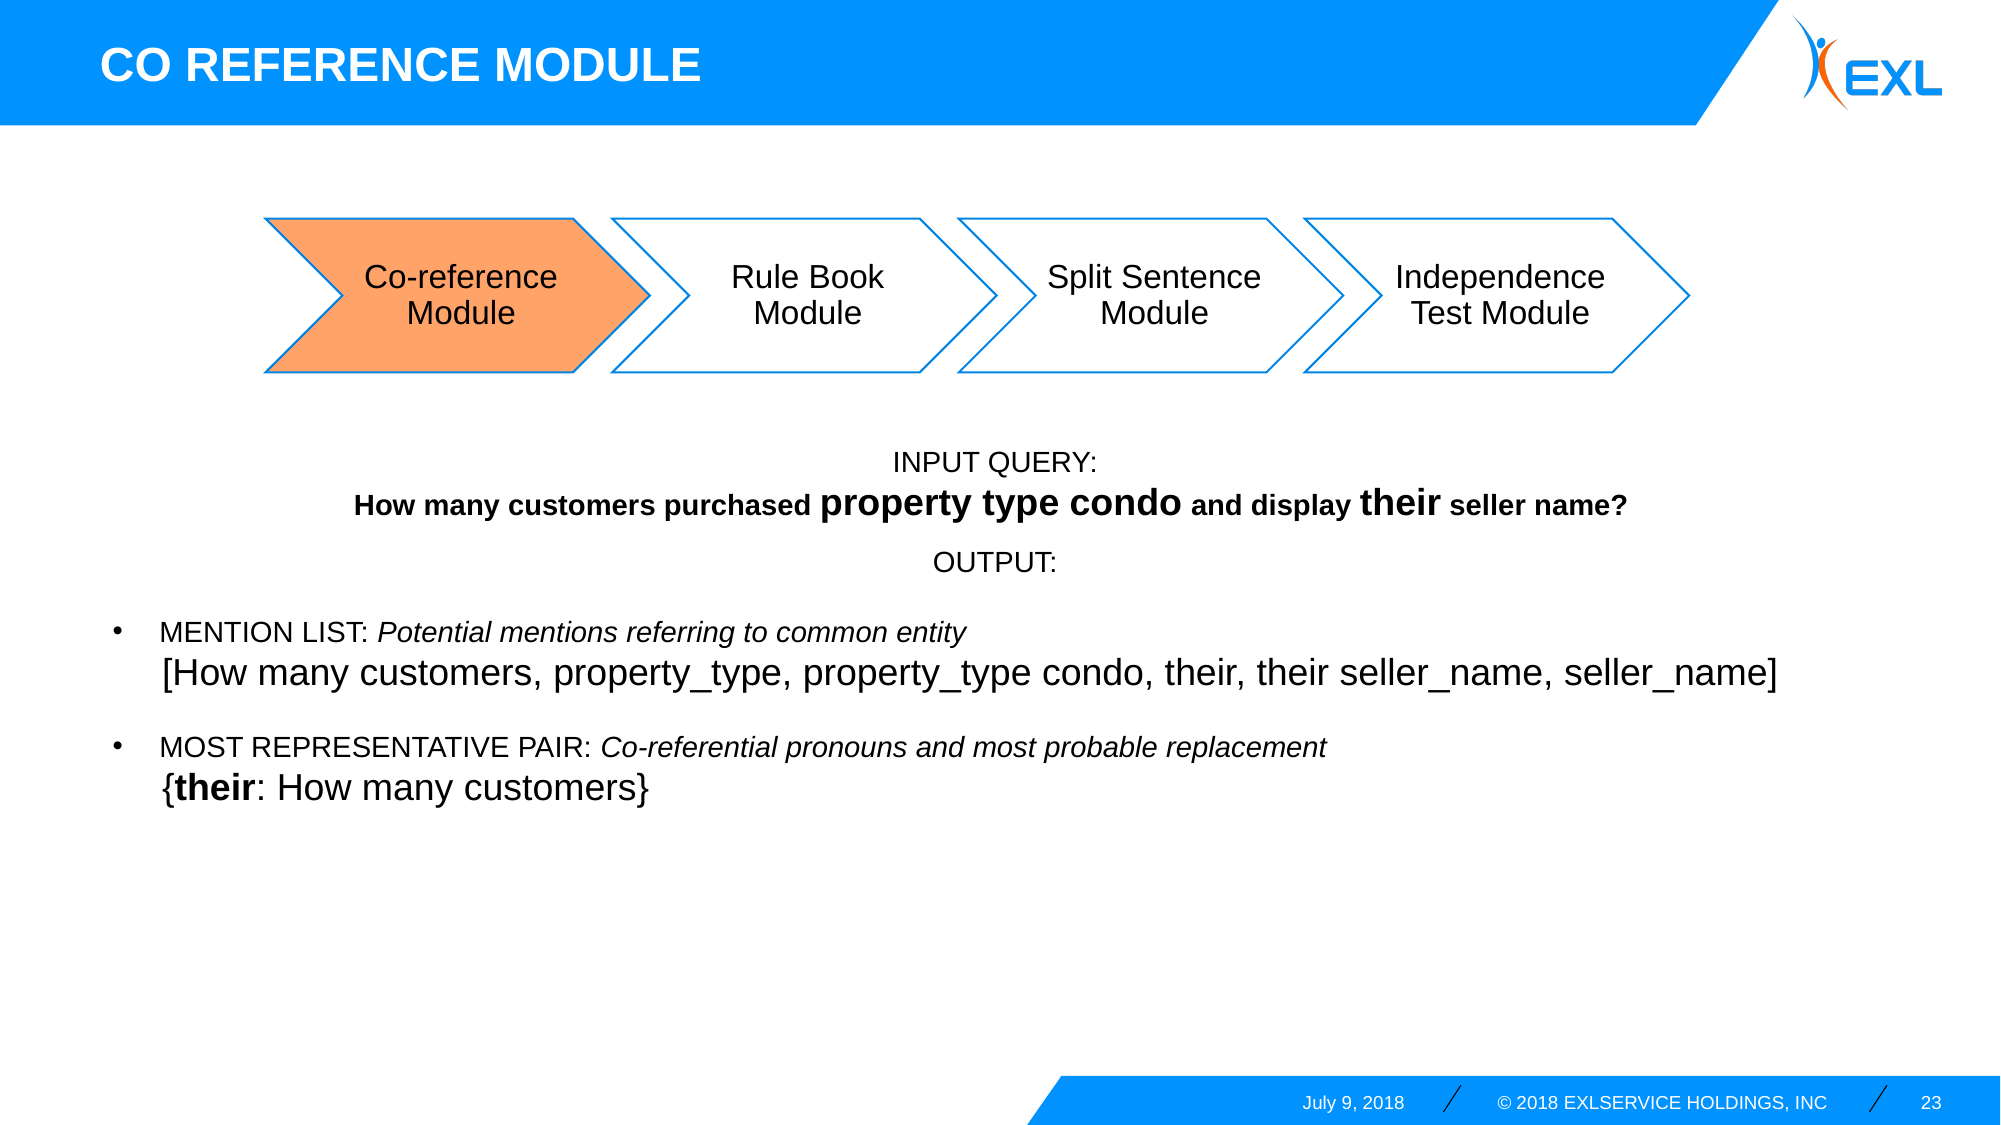

CO REFERENCE MODULE
Co-reference Module
Rule Book Module
Split Sentence Module
Independence Test Module
INPUT QUERY:
How many customers purchased property type condo and display their seller name?
OUTPUT:

MENTION LIST: Potential mentions referring to common entity
      [How many customers, property_type, property_type condo, their, their seller_name, seller_name]

MOST REPRESENTATIVE PAIR: Co-referential pronouns and most probable replacement
      {their: How many customers}